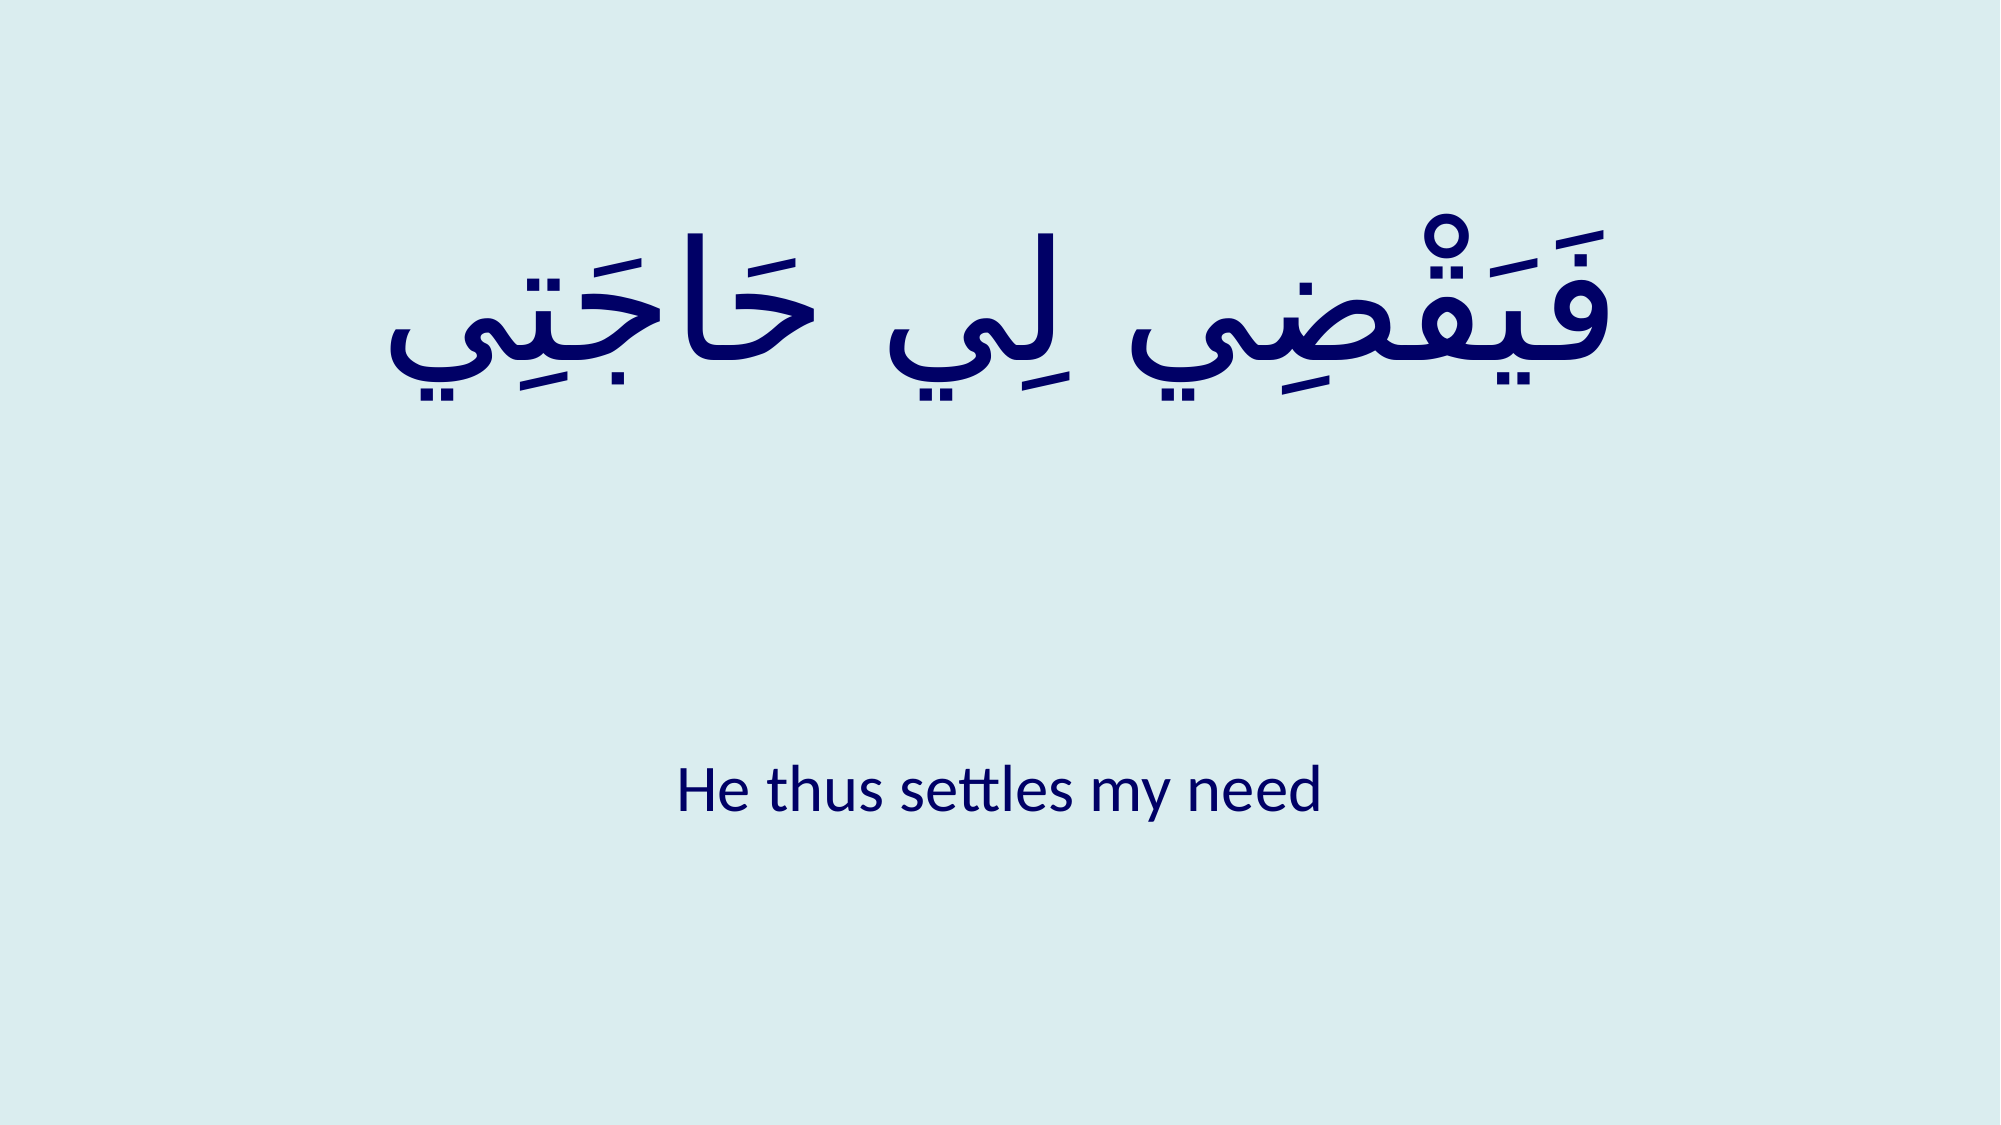

# فَيَقْضِي لِي حَاجَتِي
He thus settles my need